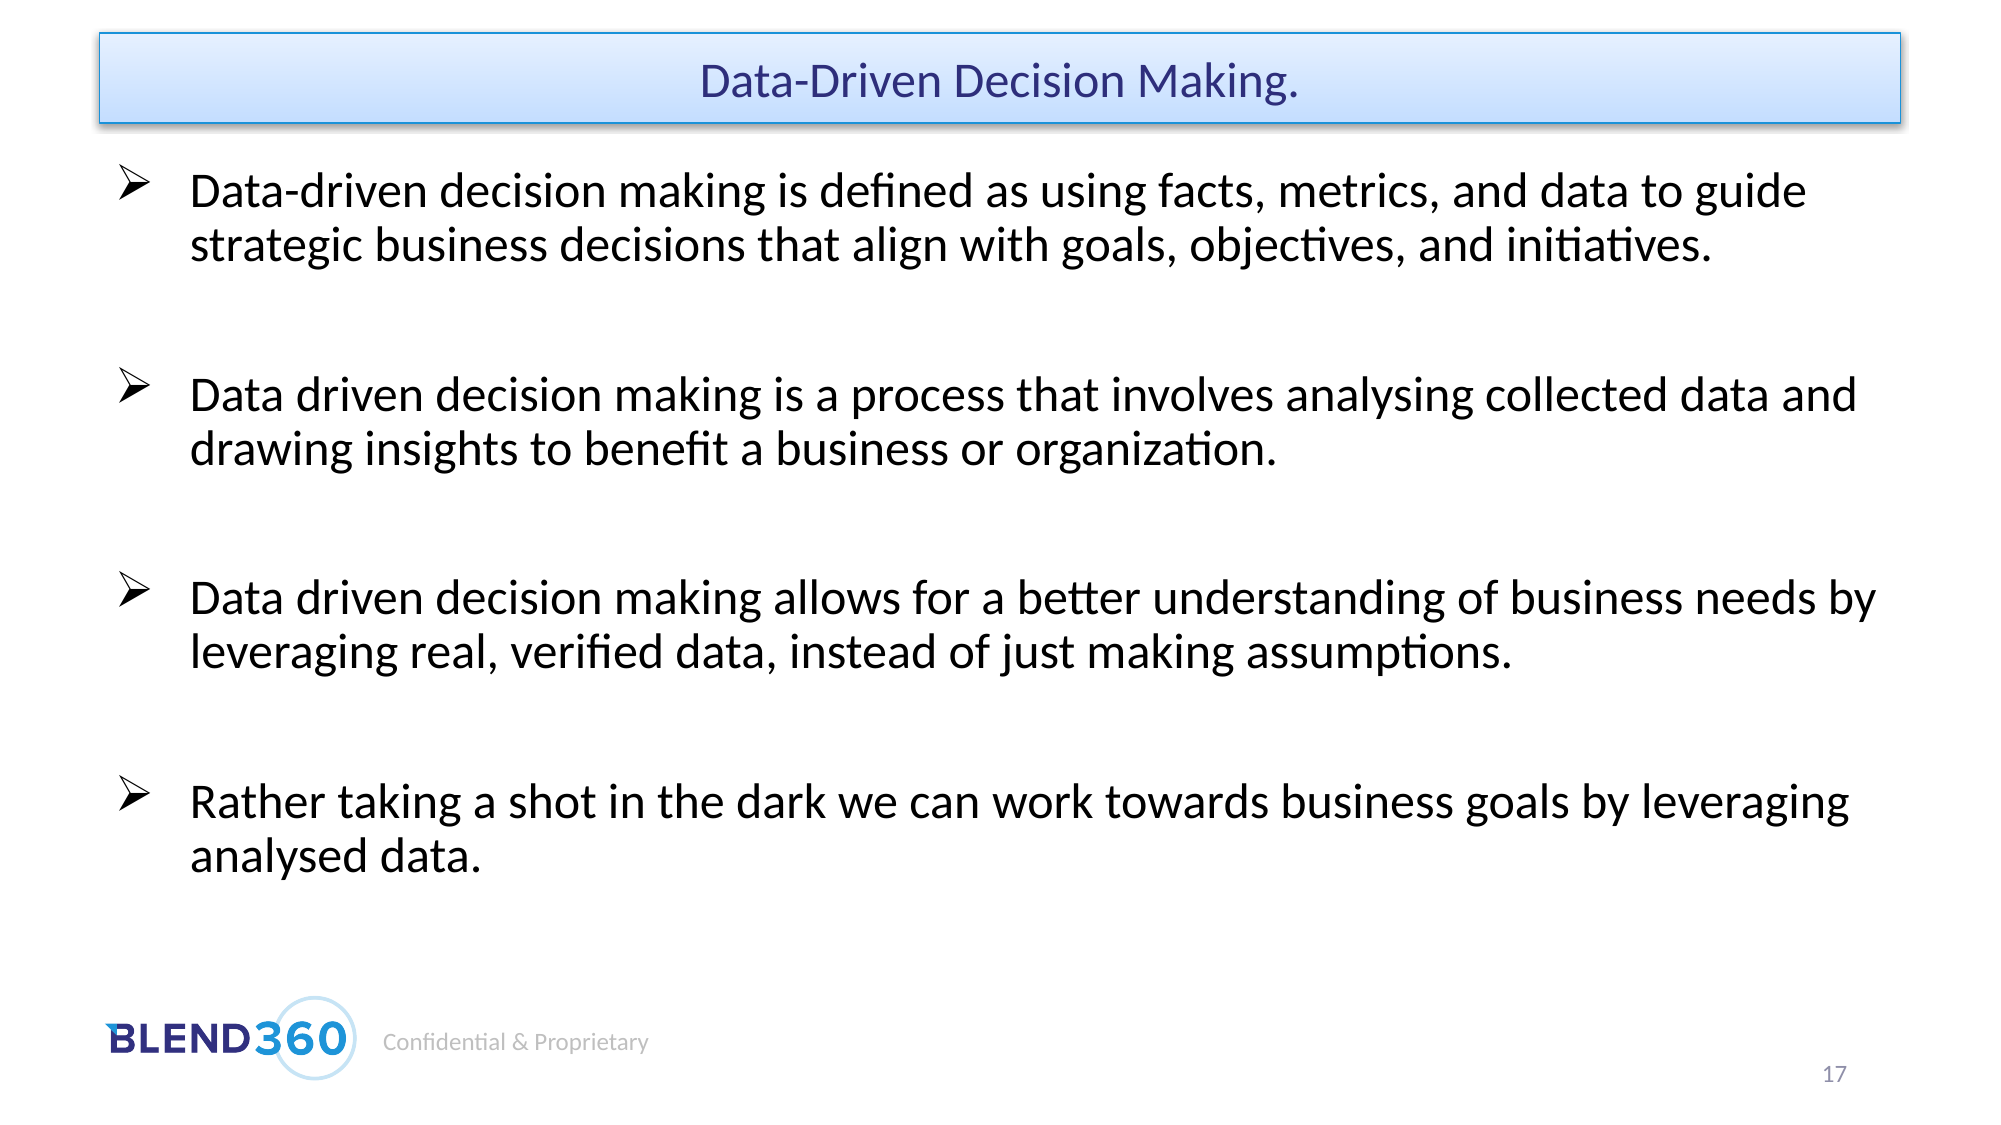

Data-Driven Decision Making.
Data-driven decision making is defined as using facts, metrics, and data to guide strategic business decisions that align with goals, objectives, and initiatives.

Data driven decision making is a process that involves analysing collected data and drawing insights to benefit a business or organization.

Data driven decision making allows for a better understanding of business needs by leveraging real, verified data, instead of just making assumptions.

Rather taking a shot in the dark we can work towards business goals by leveraging analysed data.

17